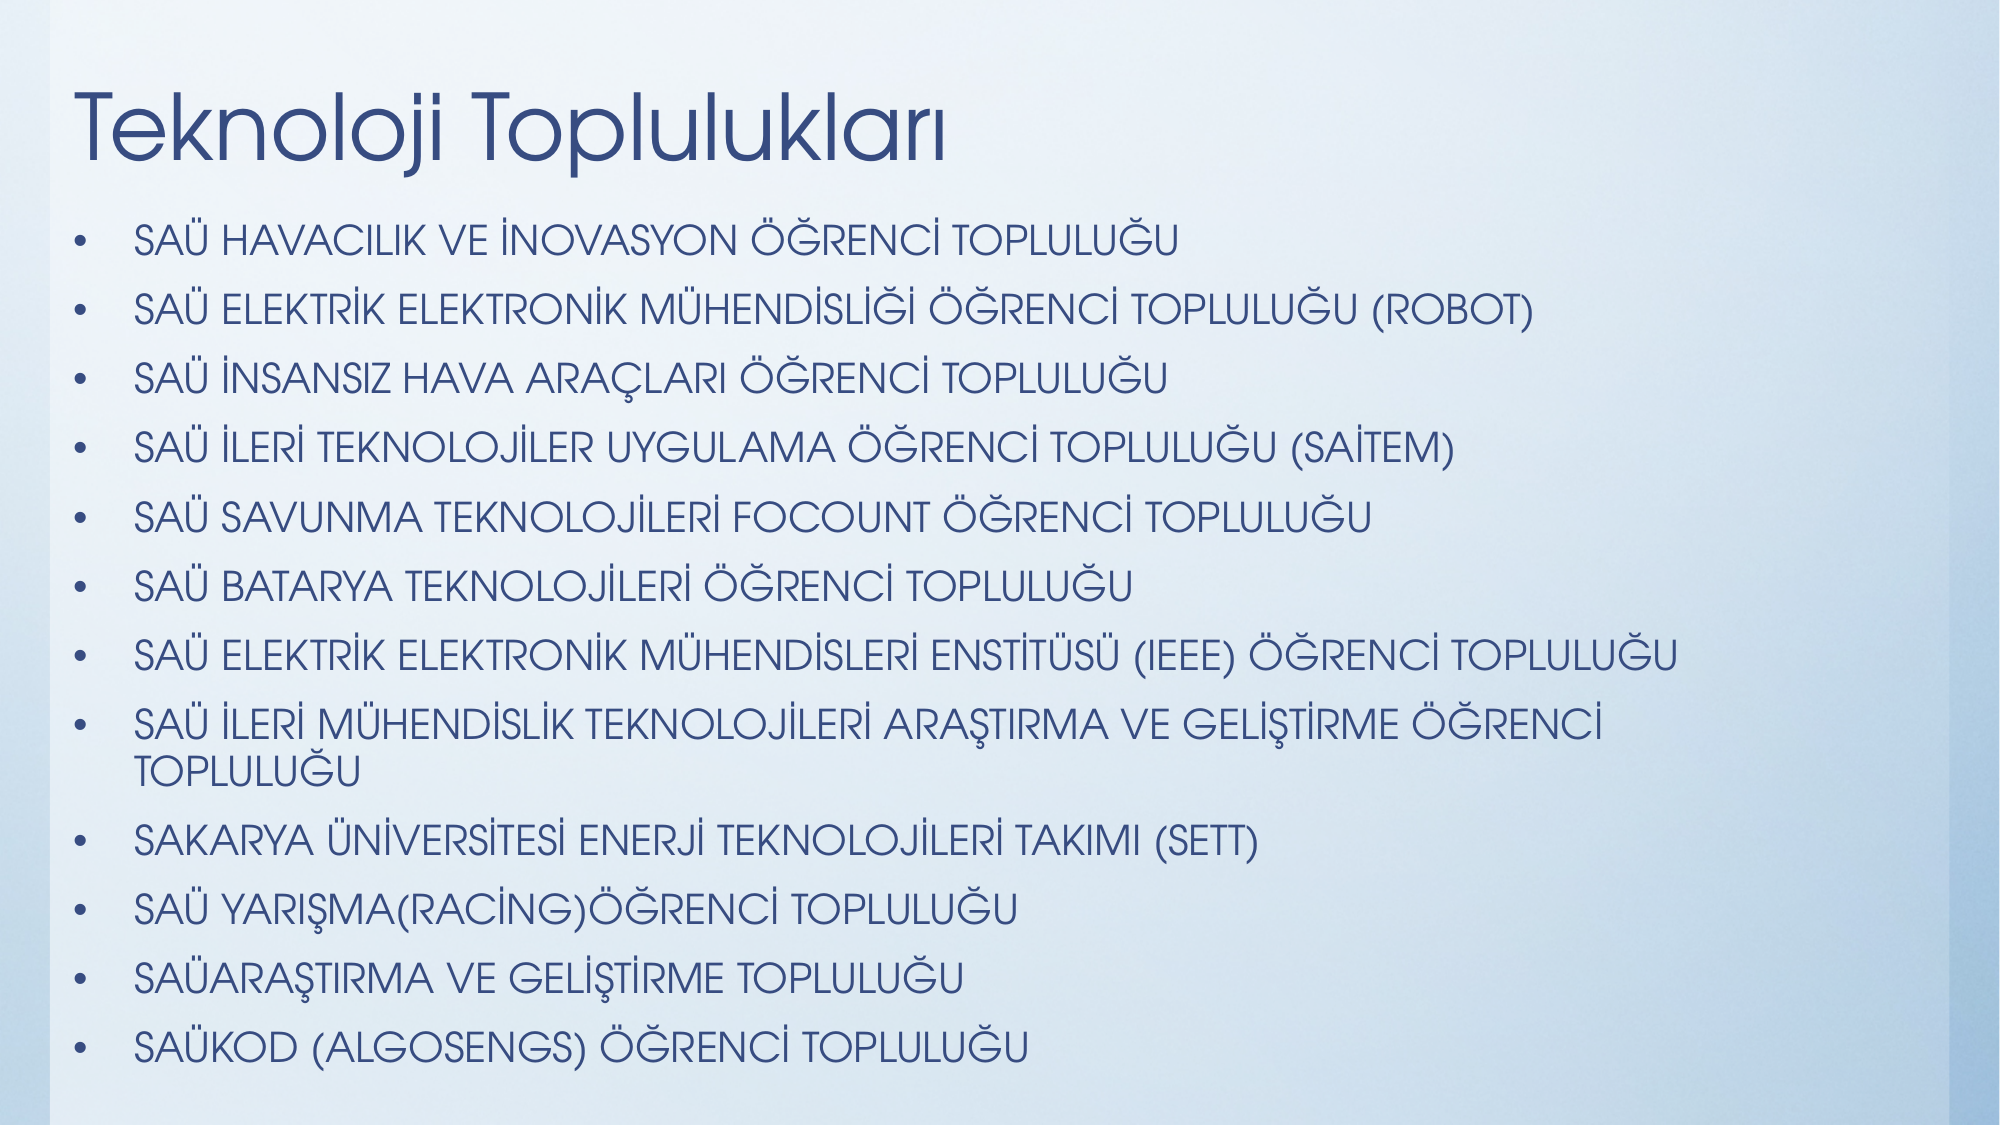

# Teknoloji Toplulukları
SAÜ HAVACILIK VE İNOVASYON ÖĞRENCİ TOPLULUĞU
SAÜ ELEKTRİK ELEKTRONİK MÜHENDİSLİĞİ ÖĞRENCİ TOPLULUĞU (ROBOT)
SAÜ İNSANSIZ HAVA ARAÇLARI ÖĞRENCİ TOPLULUĞU
SAÜ İLERİ TEKNOLOJİLER UYGULAMA ÖĞRENCİ TOPLULUĞU (SAİTEM)
SAÜ SAVUNMA TEKNOLOJİLERİ FOCOUNT ÖĞRENCİ TOPLULUĞU
SAÜ BATARYA TEKNOLOJİLERİ ÖĞRENCİ TOPLULUĞU
SAÜ ELEKTRİK ELEKTRONİK MÜHENDİSLERİ ENSTİTÜSÜ (IEEE) ÖĞRENCİ TOPLULUĞU
SAÜ İLERİ MÜHENDİSLİK TEKNOLOJİLERİ ARAŞTIRMA VE GELİŞTİRME ÖĞRENCİ TOPLULUĞU
SAKARYA ÜNİVERSİTESİ ENERJİ TEKNOLOJİLERİ TAKIMI (SETT)
SAÜ YARIŞMA(RACİNG)ÖĞRENCİ TOPLULUĞU
SAÜARAŞTIRMA VE GELİŞTİRME TOPLULUĞU
SAÜKOD (ALGOSENGS) ÖĞRENCİ TOPLULUĞU